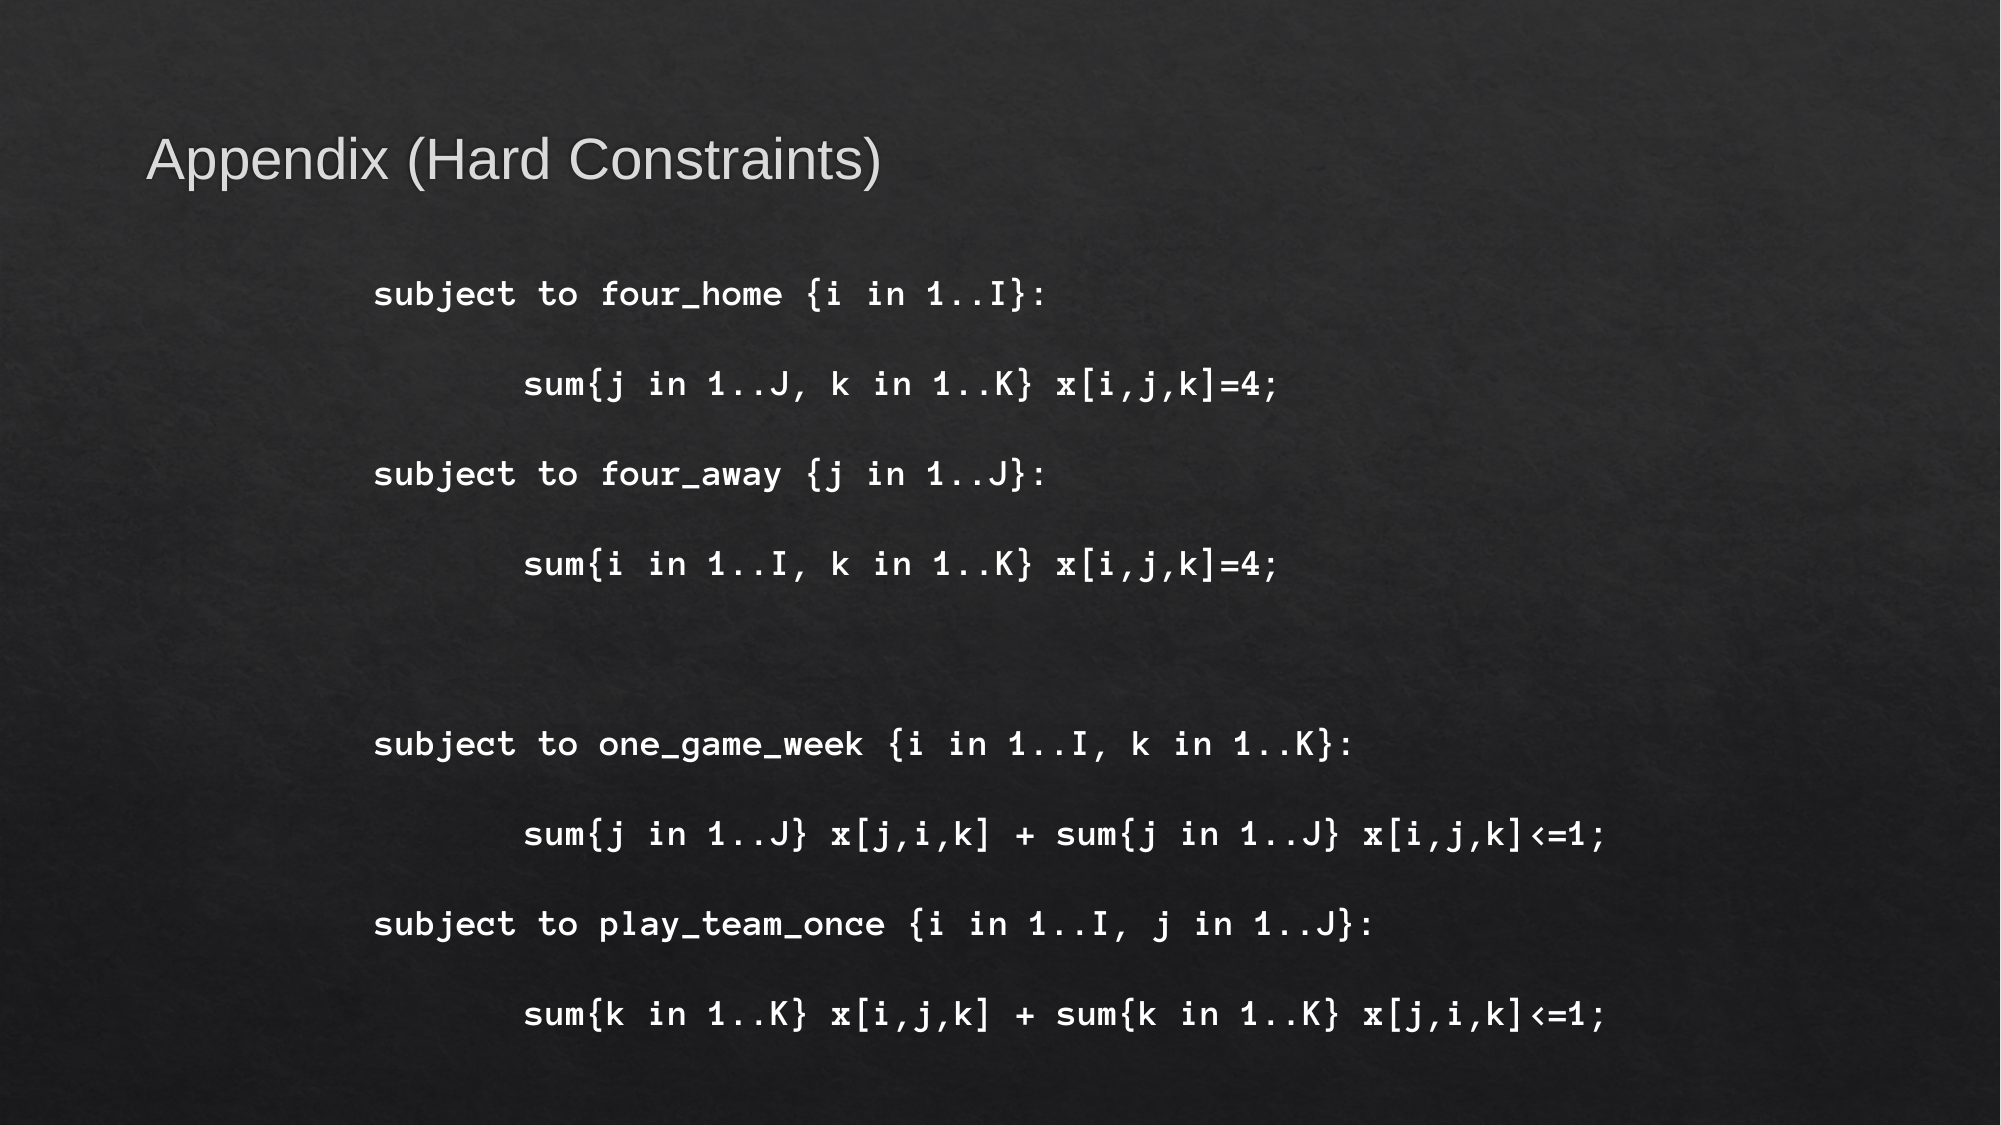

# Appendix (Hard Constraints)
	subject to four_home {i in 1..I}:

		sum{j in 1..J, k in 1..K} x[i,j,k]=4;

	subject to four_away {j in 1..J}:

		sum{i in 1..I, k in 1..K} x[i,j,k]=4;

	subject to one_game_week {i in 1..I, k in 1..K}:

		sum{j in 1..J} x[j,i,k] + sum{j in 1..J} x[i,j,k]<=1;

	subject to play_team_once {i in 1..I, j in 1..J}:

		sum{k in 1..K} x[i,j,k] + sum{k in 1..K} x[j,i,k]<=1;